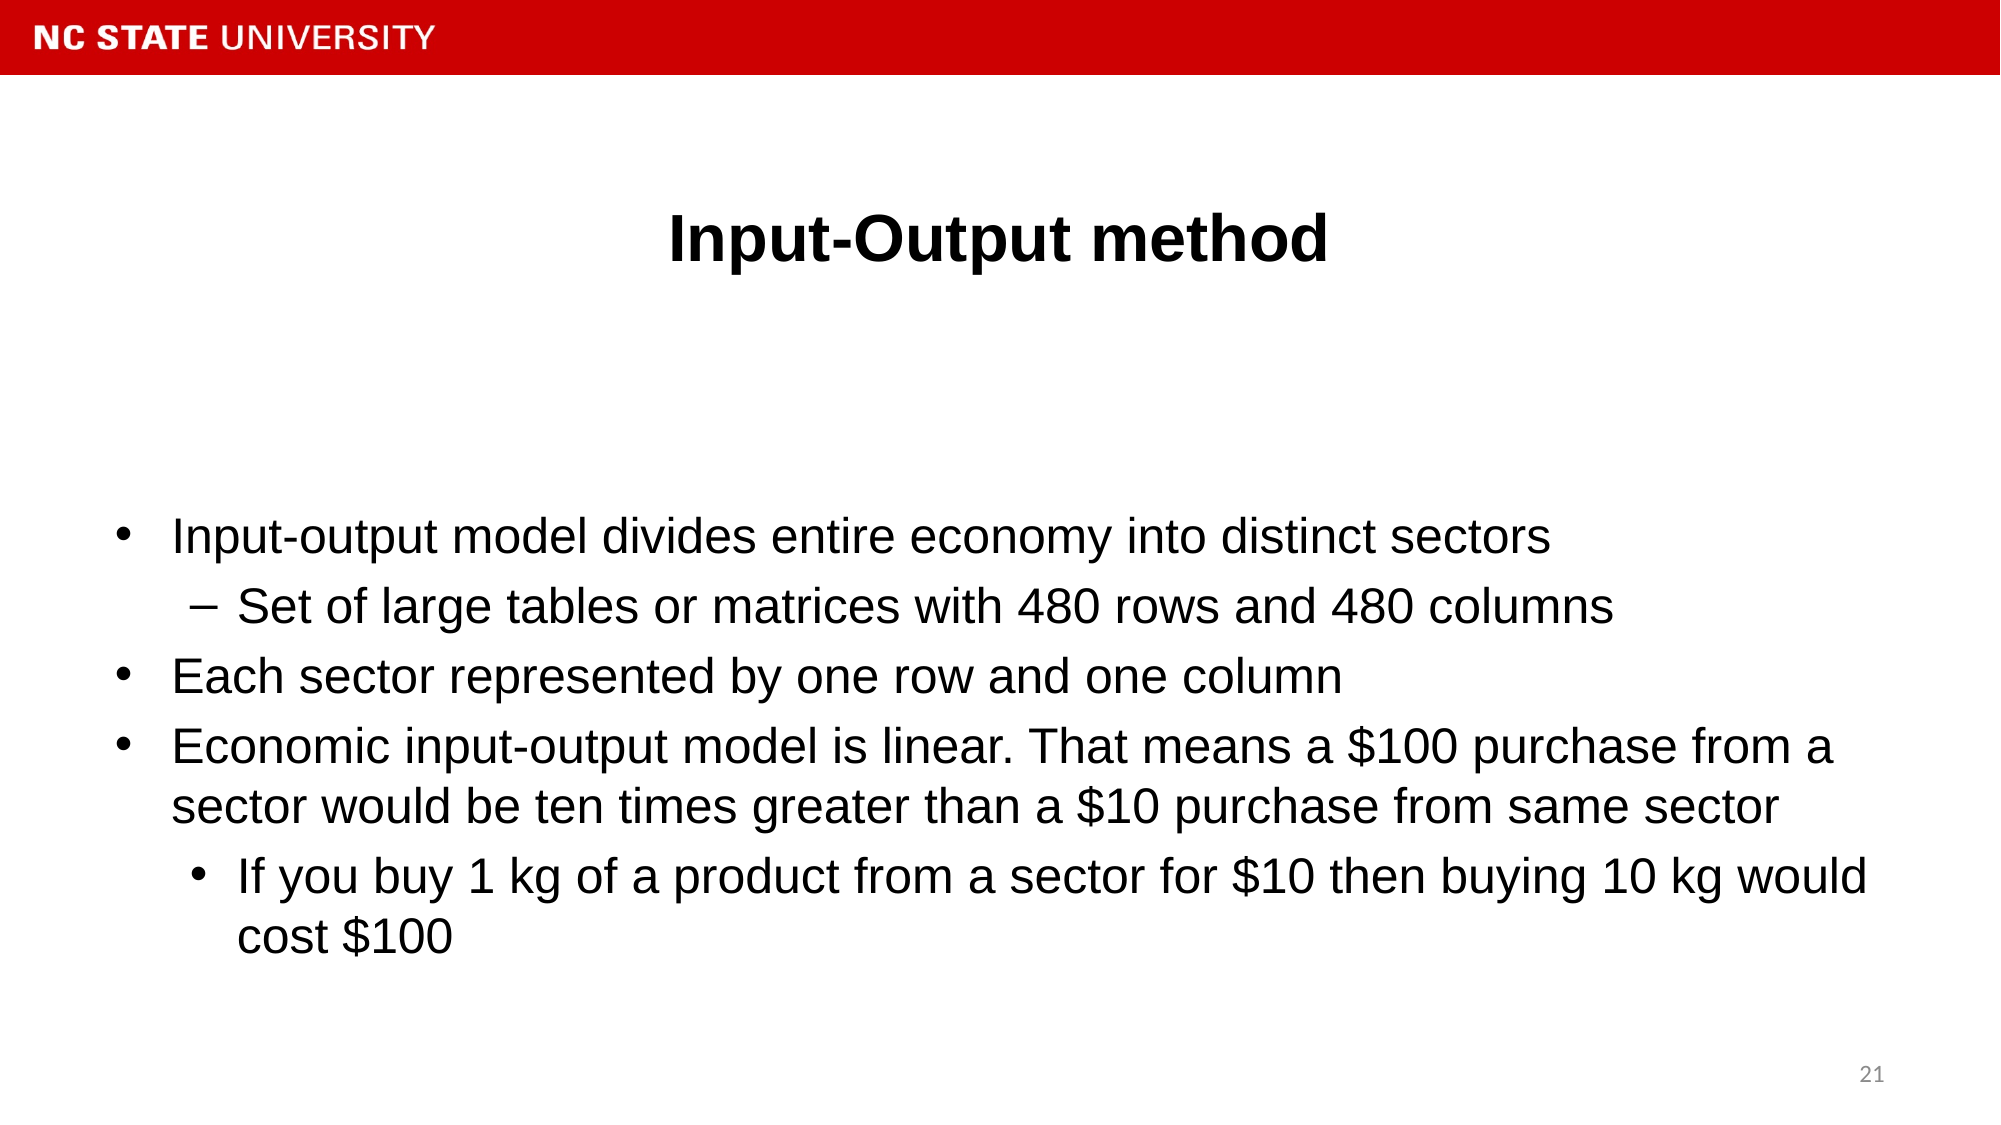

# Input-Output method
Input-output model divides entire economy into distinct sectors
Set of large tables or matrices with 480 rows and 480 columns
Each sector represented by one row and one column
Economic input-output model is linear. That means a $100 purchase from a sector would be ten times greater than a $10 purchase from same sector
If you buy 1 kg of a product from a sector for $10 then buying 10 kg would cost $100
21